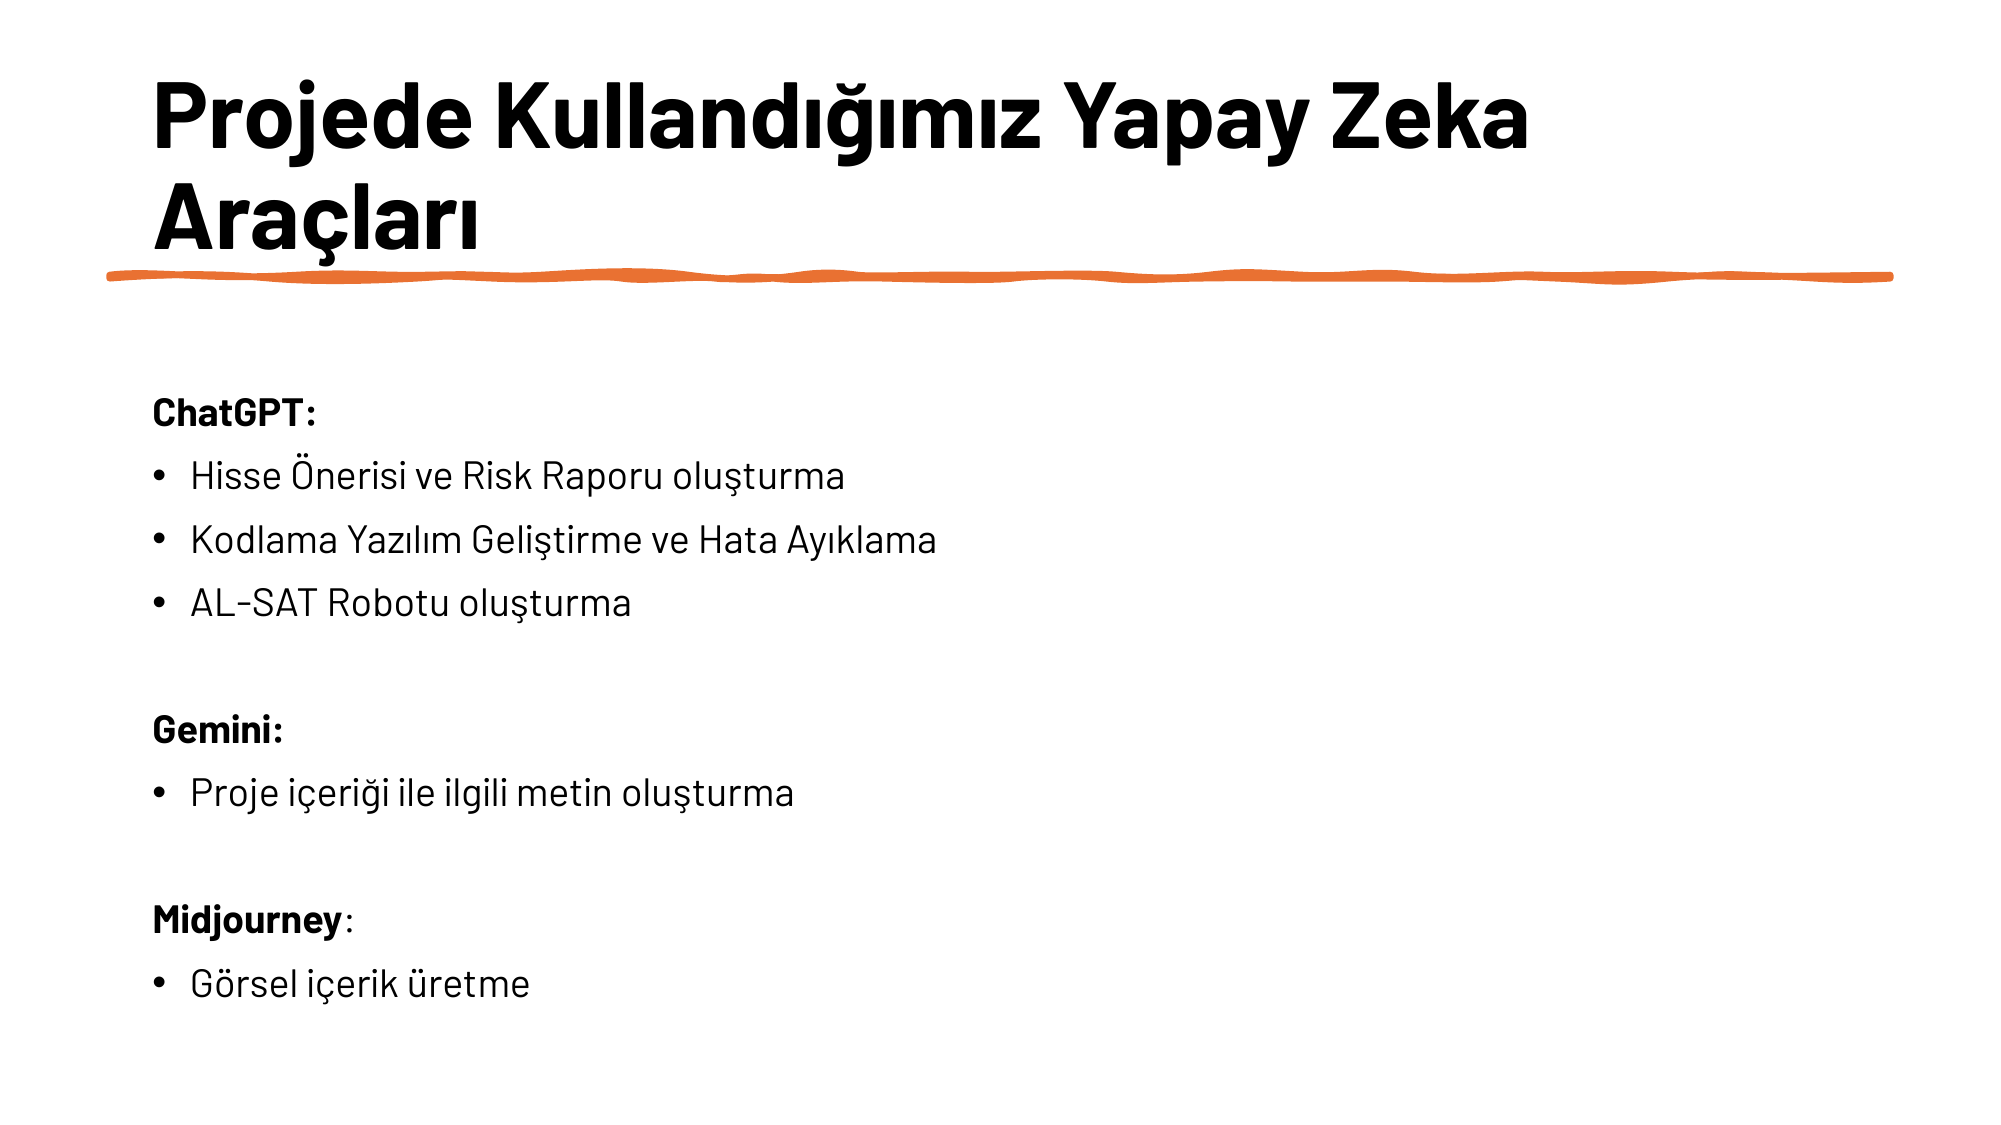

# Projede Kullandığımız Yapay Zeka Araçları

ChatGPT:
Hisse Önerisi ve Risk Raporu oluşturma
Kodlama Yazılım Geliştirme ve Hata Ayıklama
AL-SAT Robotu oluşturma

Gemini:
Proje içeriği ile ilgili metin oluşturma

Midjourney:
Görsel içerik üretme